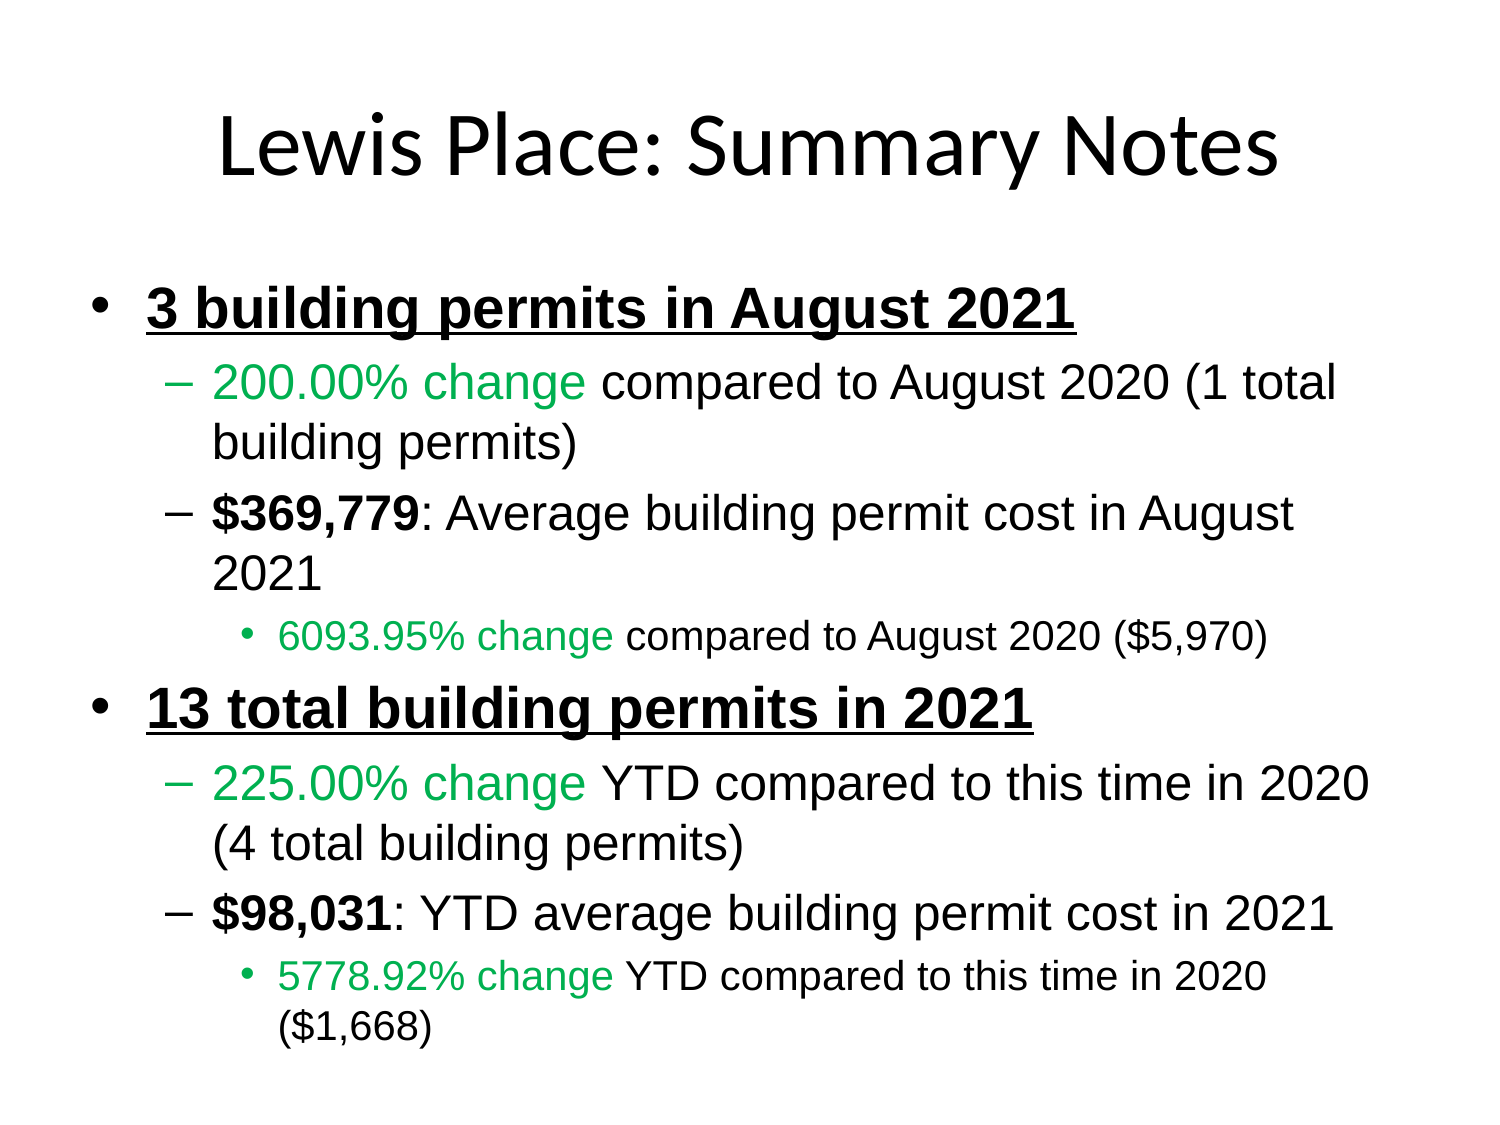

# Lewis Place: Summary Notes
3 building permits in August 2021
200.00% change compared to August 2020 (1 total building permits)
$369,779: Average building permit cost in August 2021
6093.95% change compared to August 2020 ($5,970)
13 total building permits in 2021
225.00% change YTD compared to this time in 2020 (4 total building permits)
$98,031: YTD average building permit cost in 2021
5778.92% change YTD compared to this time in 2020 ($1,668)